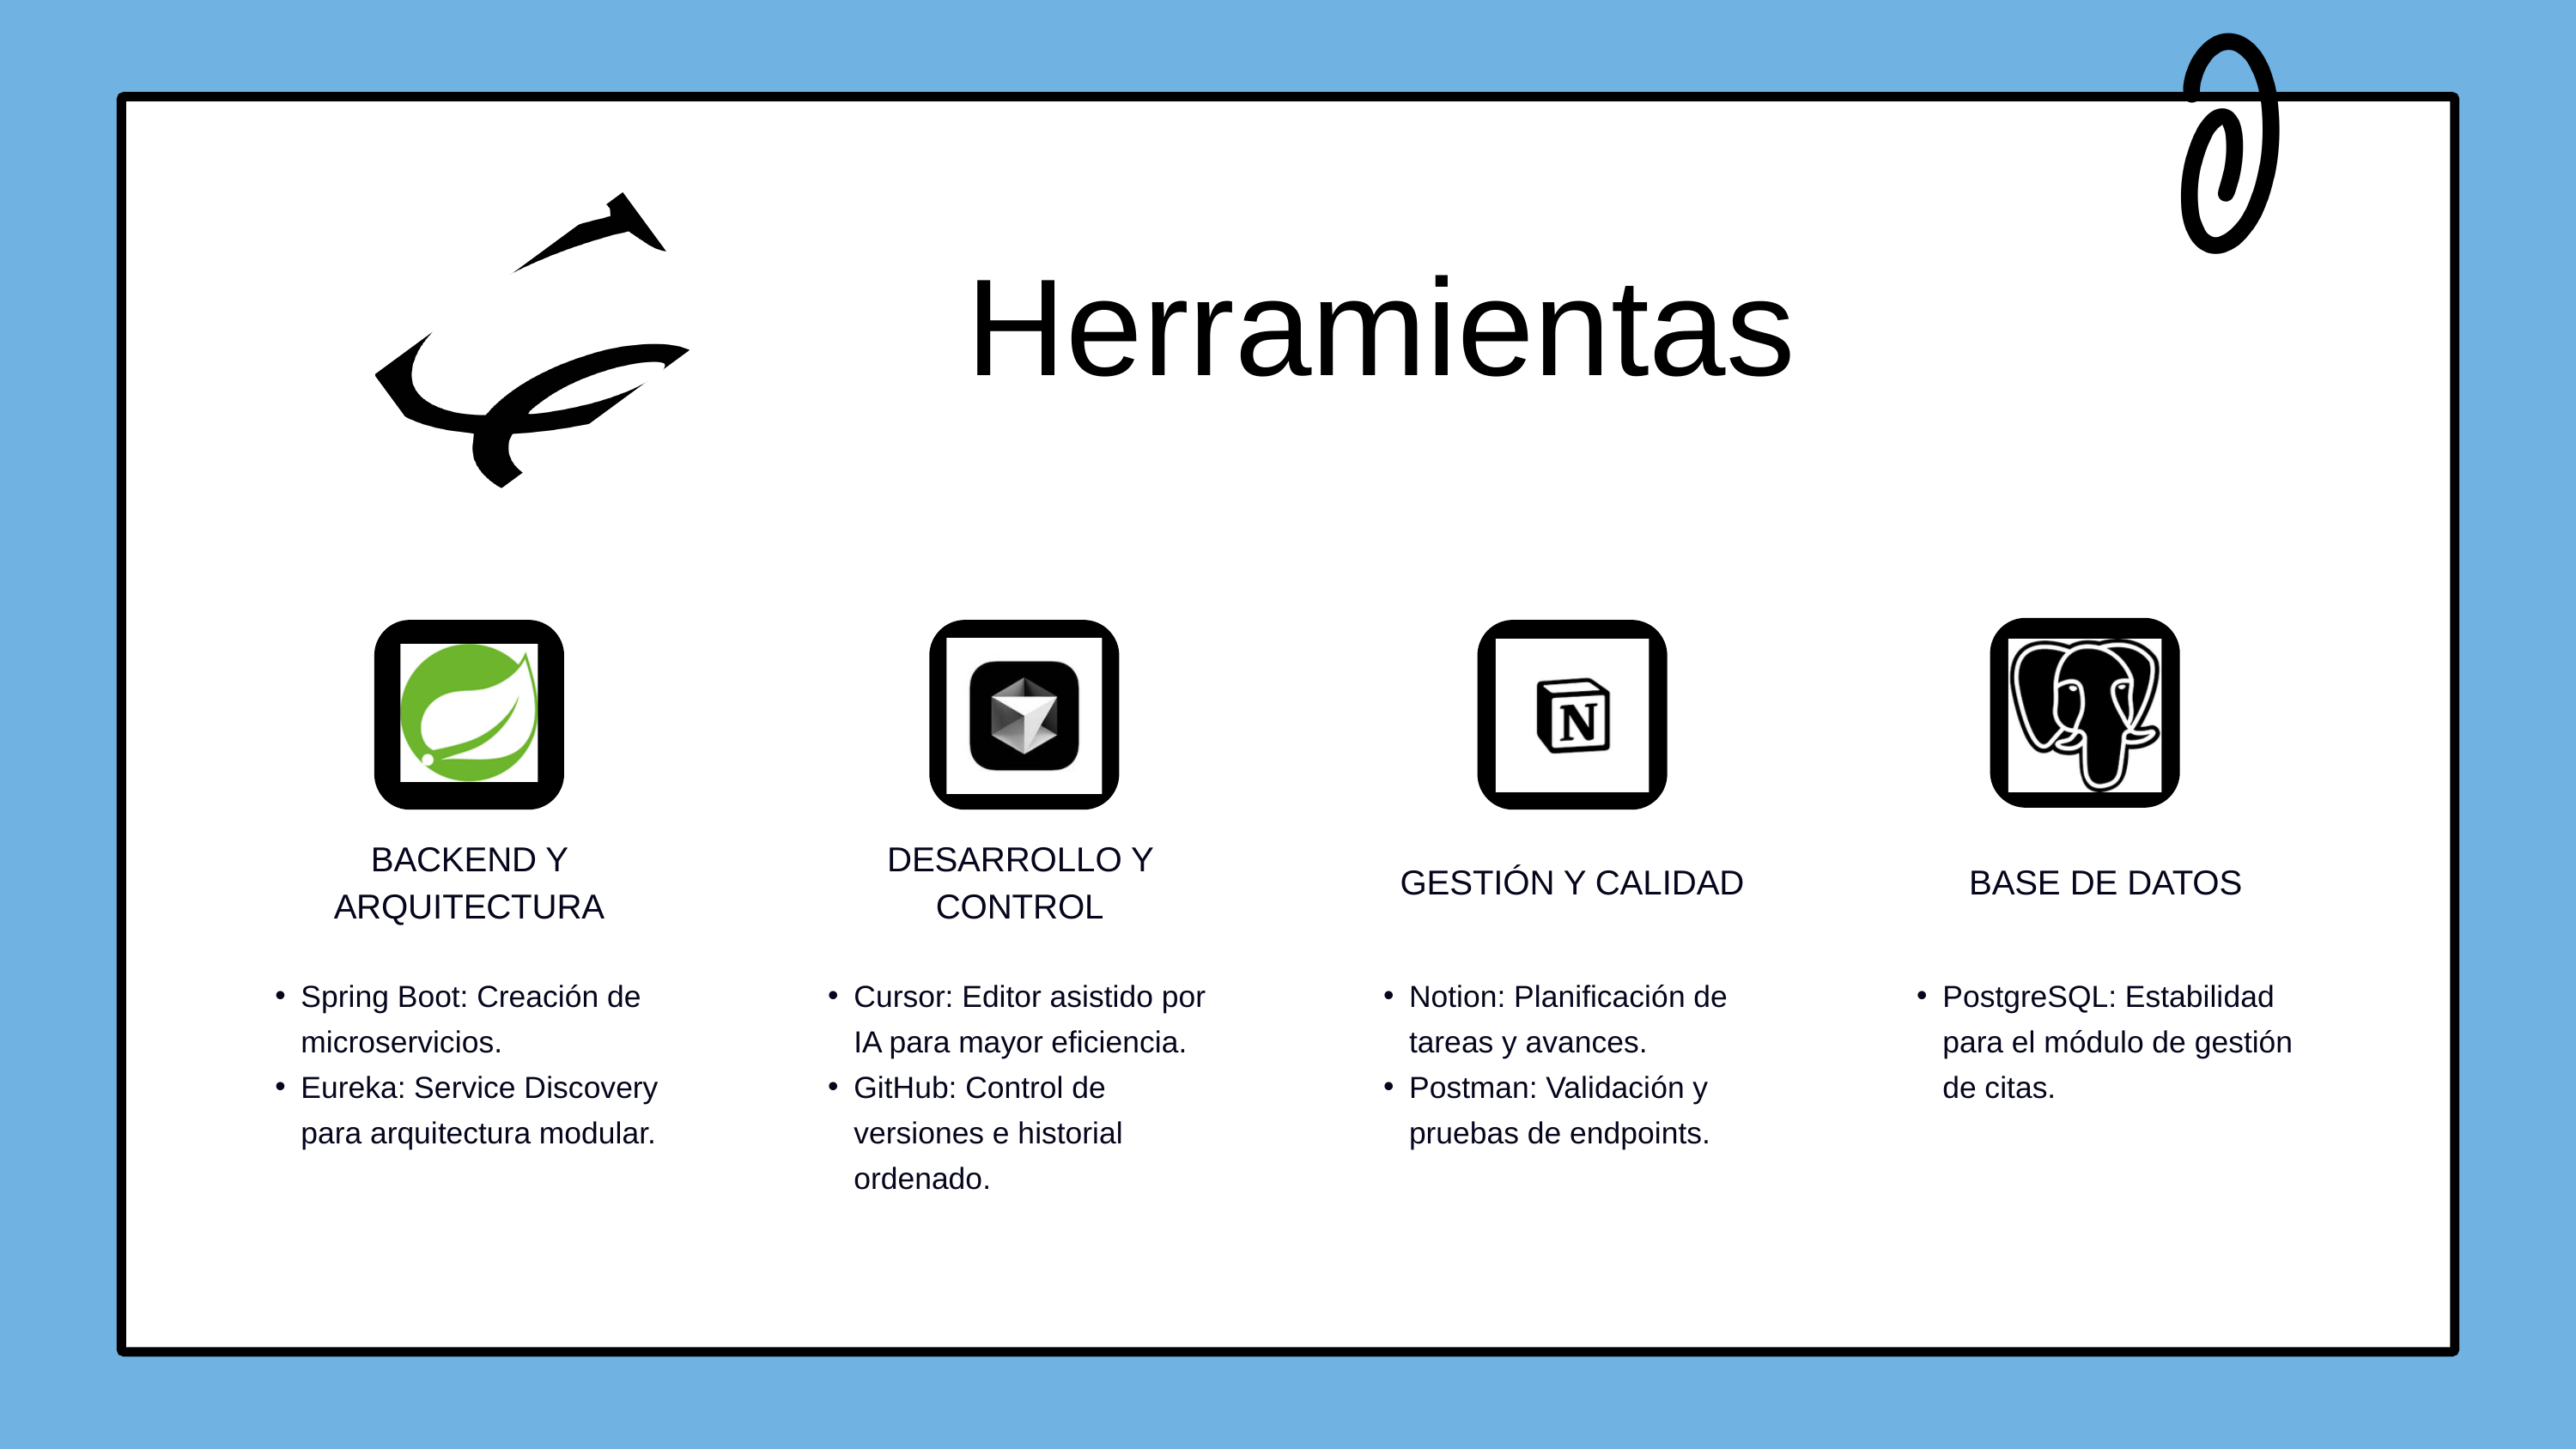

Herramientas

BACKEND Y ARQUITECTURA
DESARROLLO Y CONTROL
GESTIÓN Y CALIDAD
BASE DE DATOS
Spring Boot: Creación de microservicios.
Eureka: Service Discovery para arquitectura modular.

Cursor: Editor asistido por IA para mayor eficiencia.
GitHub: Control de versiones e historial ordenado.

Notion: Planificación de tareas y avances.
Postman: Validación y pruebas de endpoints.

PostgreSQL: Estabilidad para el módulo de gestión de citas.